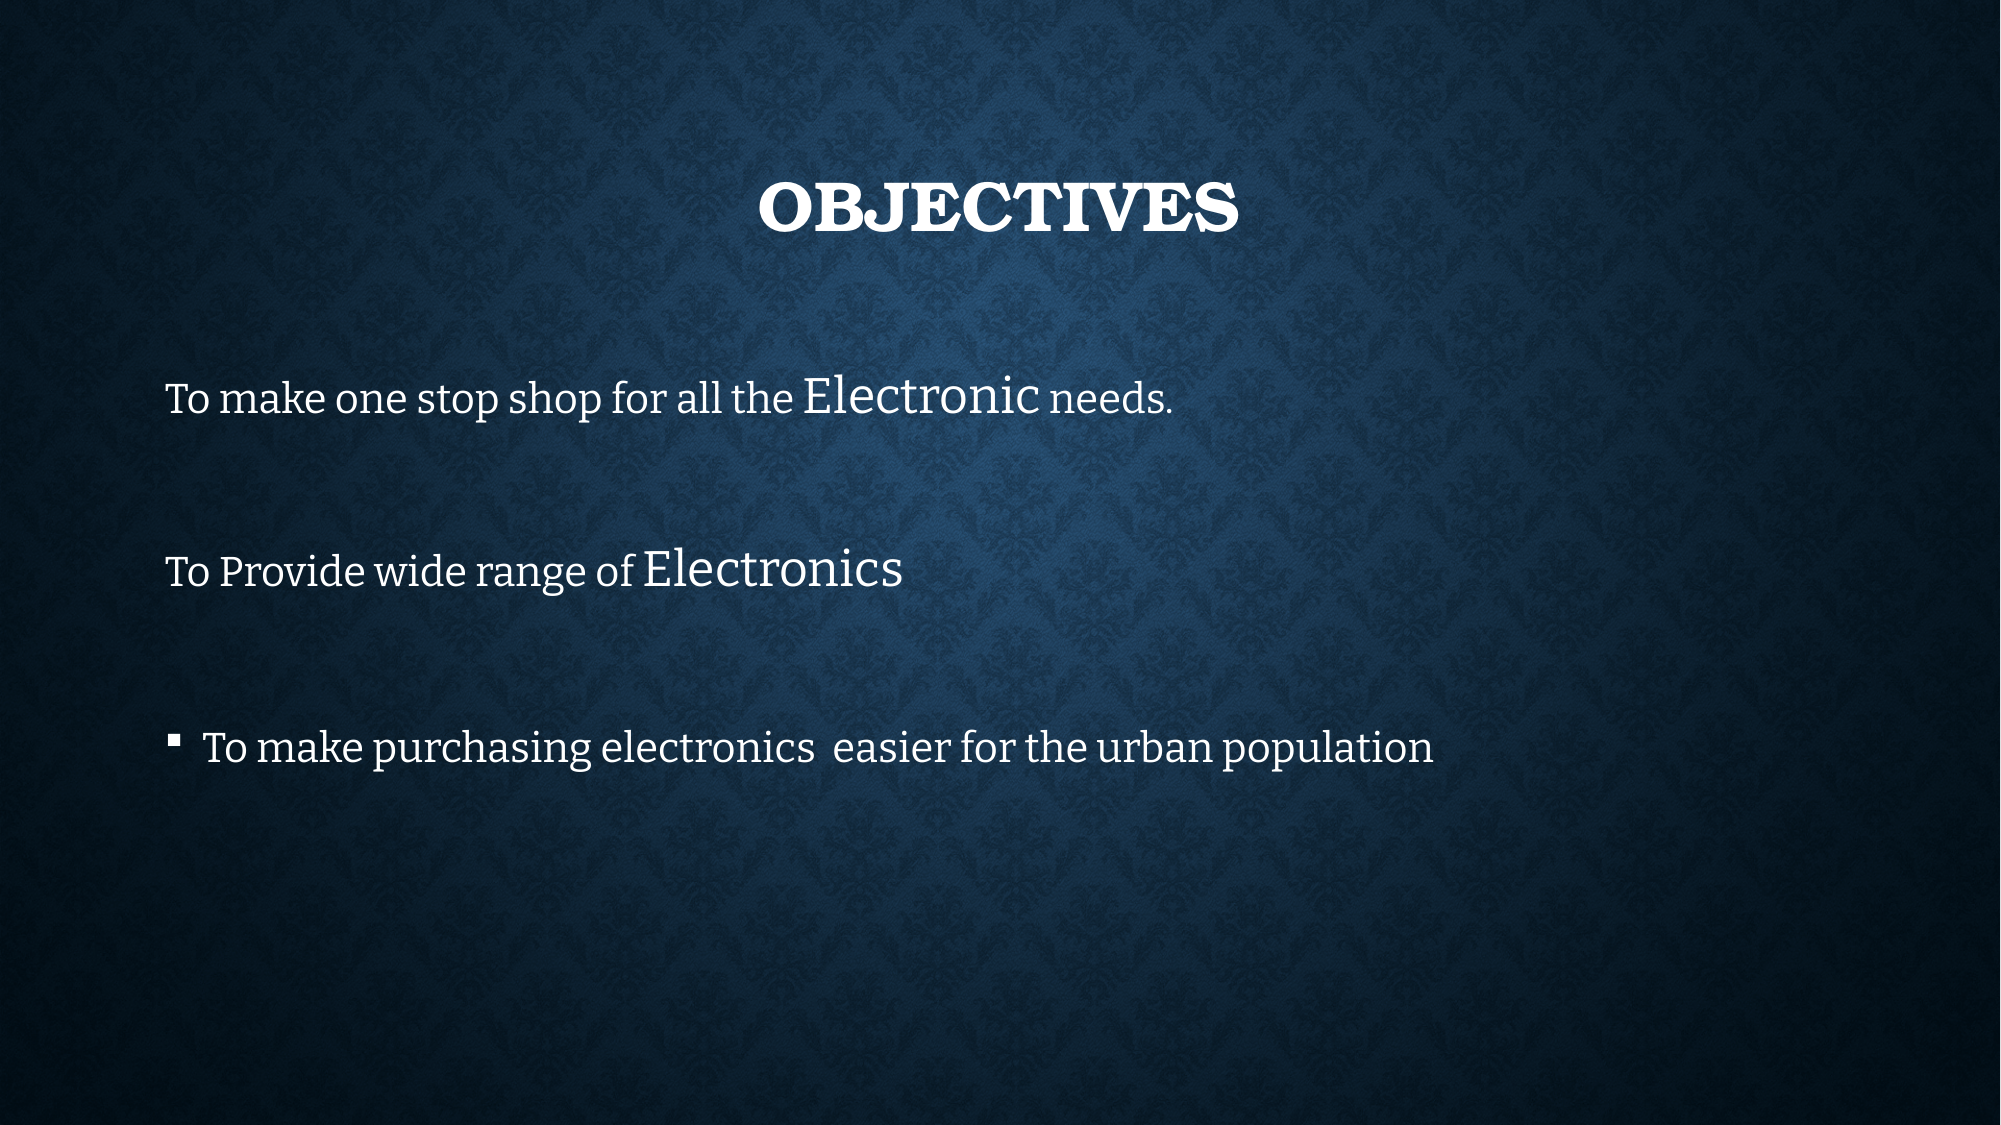

# Objectives
To make one stop shop for all the Electronic needs.

To Provide wide range of Electronics

To make purchasing electronics  easier for the urban population